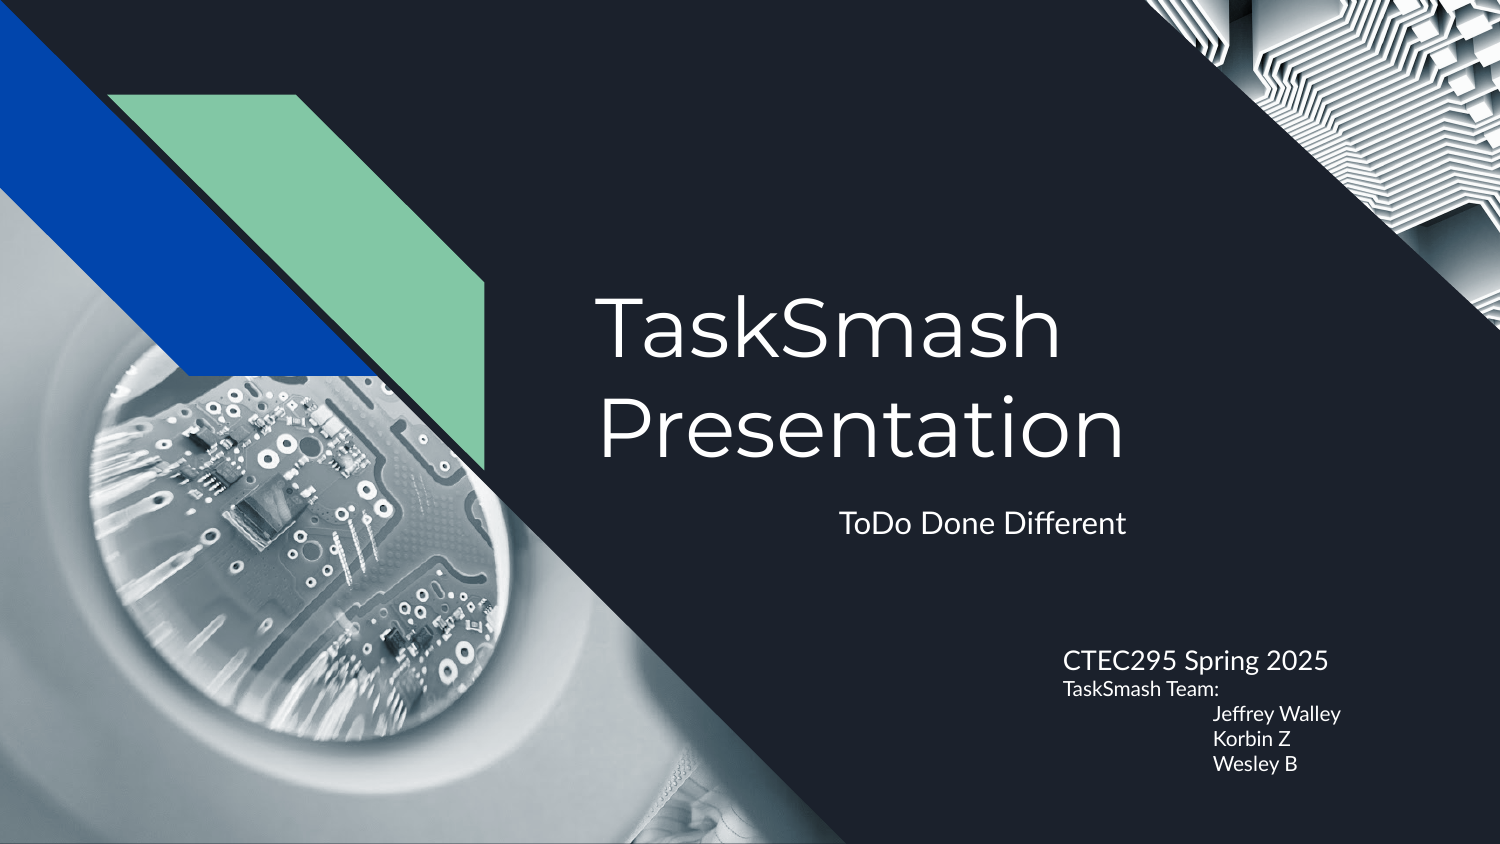

# TaskSmash Presentation
ToDo Done Different

CTEC295 Spring 2025
TaskSmash Team:
	Jeffrey Walley
	Korbin Z
	Wesley B